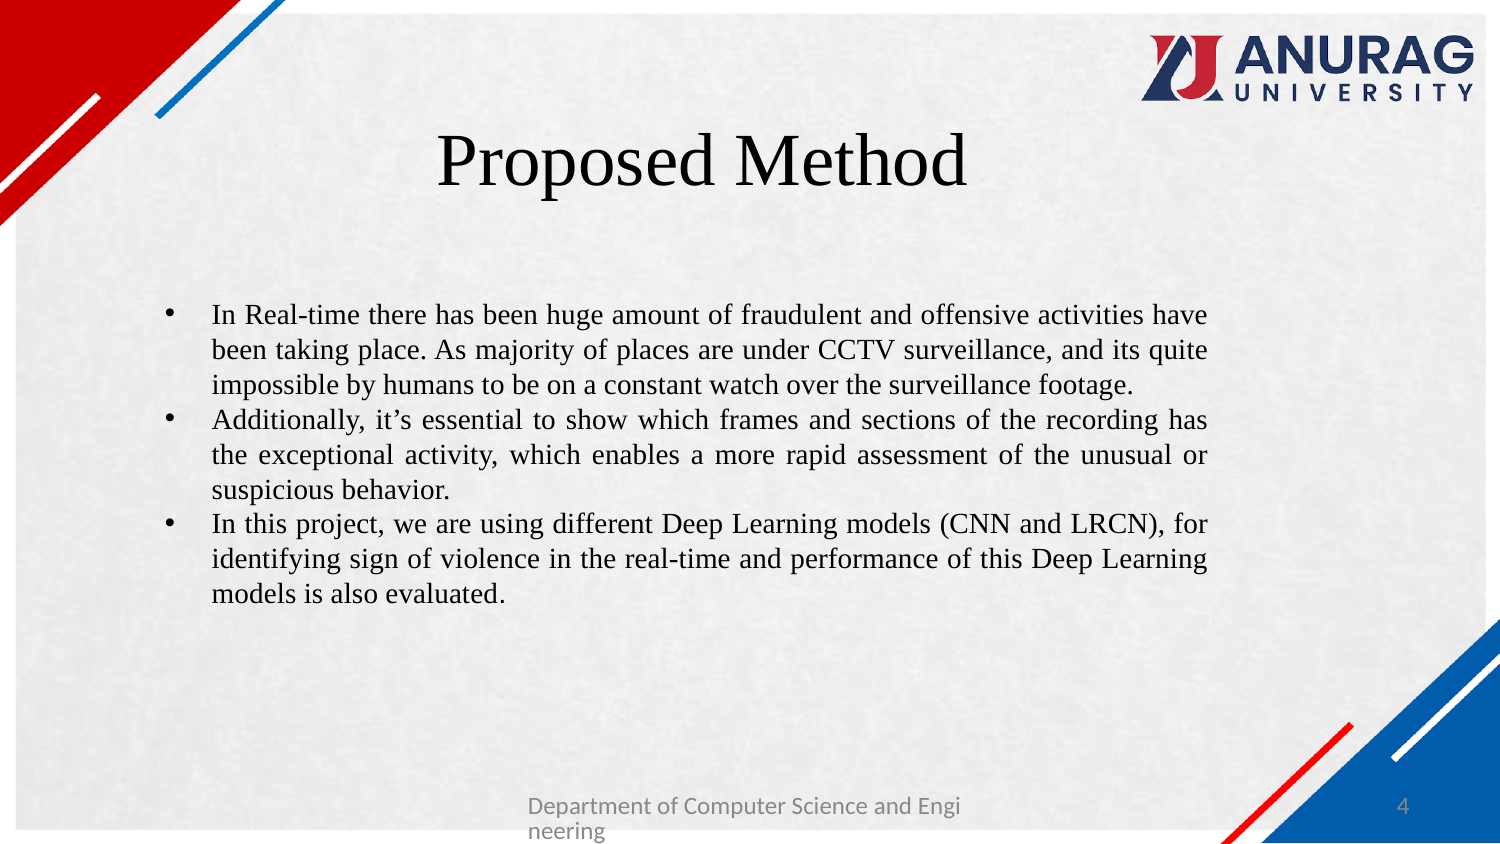

# Proposed Method
In Real-time there has been huge amount of fraudulent and offensive activities have been taking place. As majority of places are under CCTV surveillance, and its quite impossible by humans to be on a constant watch over the surveillance footage.
Additionally, it’s essential to show which frames and sections of the recording has the exceptional activity, which enables a more rapid assessment of the unusual or suspicious behavior.
In this project, we are using different Deep Learning models (CNN and LRCN), for identifying sign of violence in the real-time and performance of this Deep Learning models is also evaluated.

Department of Computer Science and Engineering
4